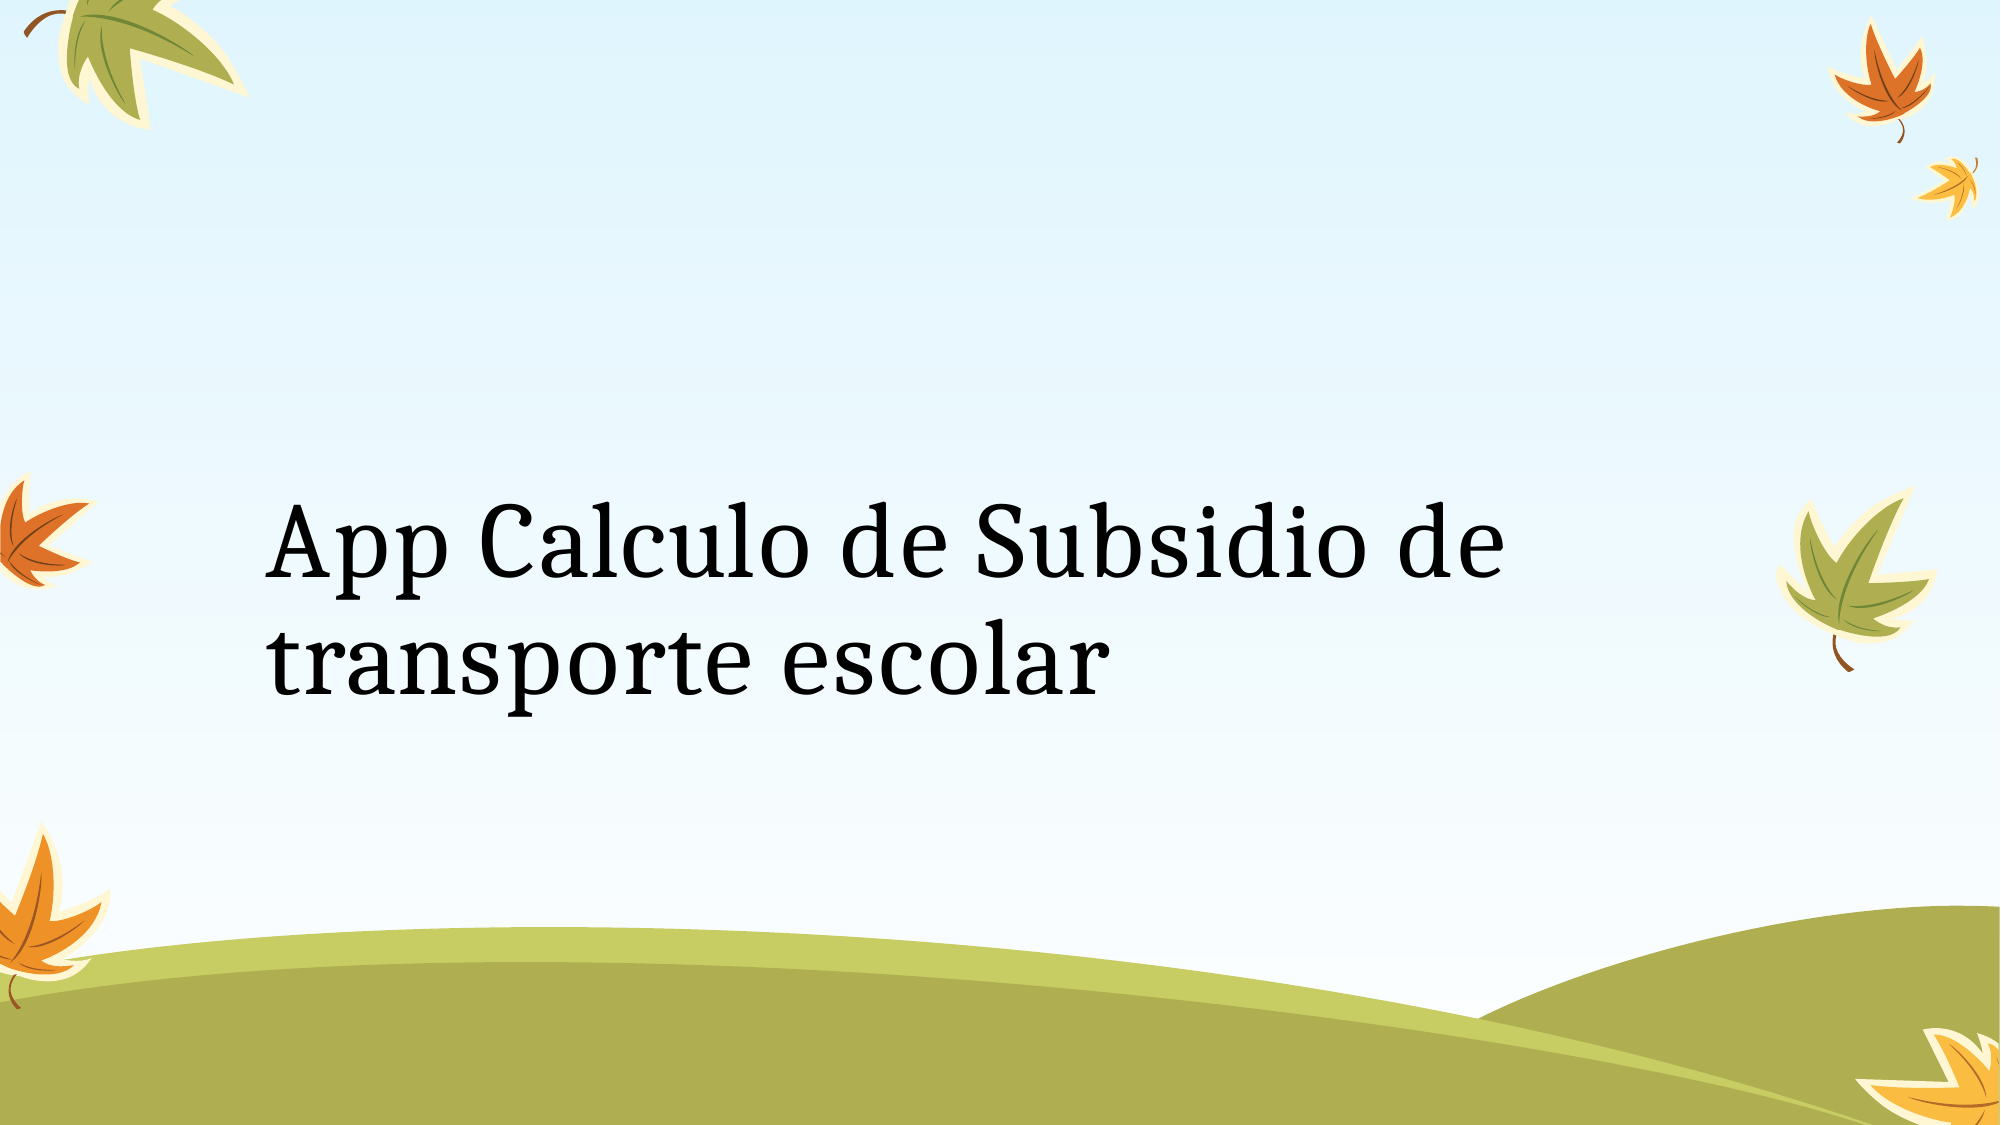

# App Calculo de Subsidio de transporte escolar